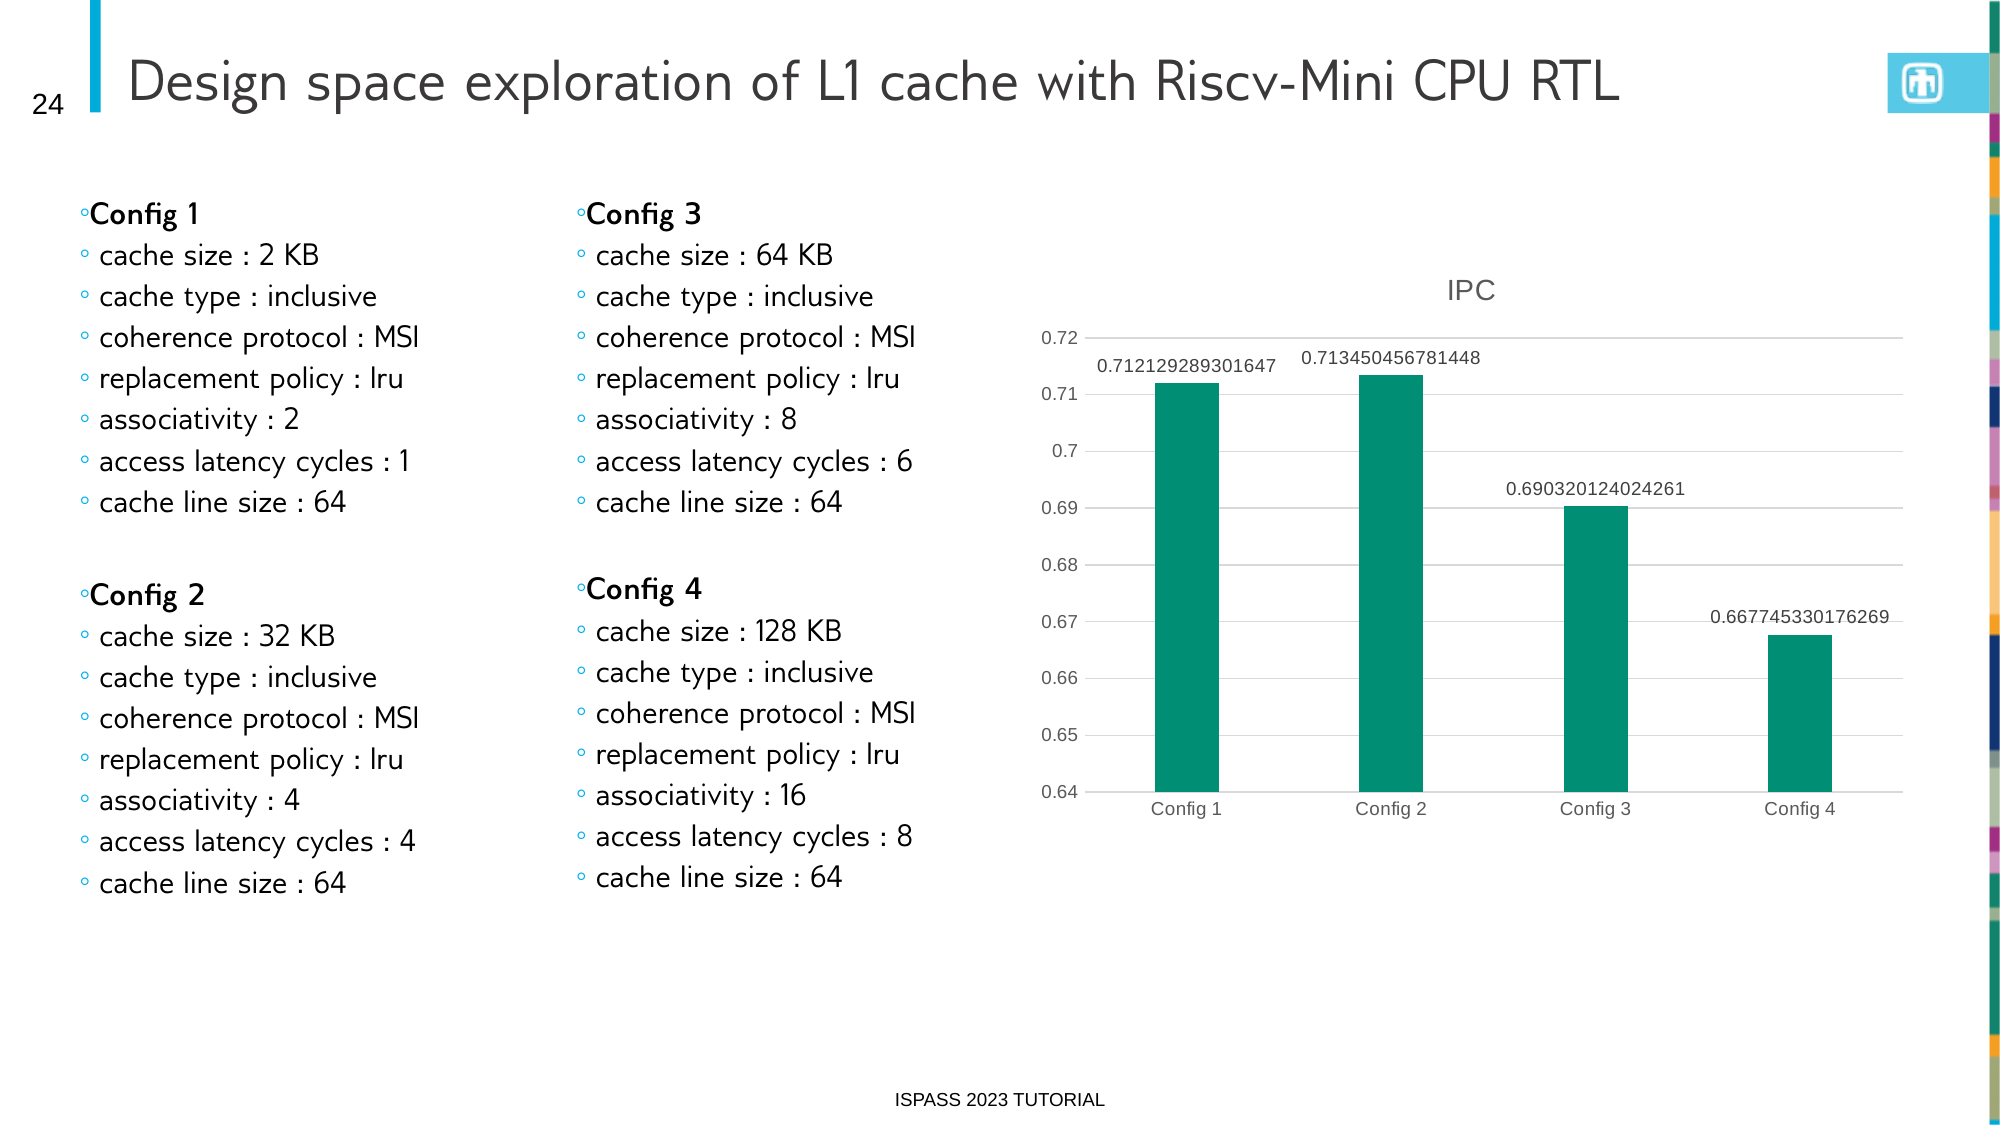

# Design space exploration of L1 cache with Riscv-Mini CPU RTL
24
Config 1
 cache size : 2 KB
 cache type : inclusive
 coherence protocol : MSI
 replacement policy : lru
 associativity : 2
 access latency cycles : 1
 cache line size : 64
Config 3
 cache size : 64 KB
 cache type : inclusive
 coherence protocol : MSI
 replacement policy : lru
 associativity : 8
 access latency cycles : 6
 cache line size : 64

### Chart:

| Category | IPC |
|---|---|
| Config 1 | 0.712129289301647 |
| Config 2 | 0.7134504567814477 |
| Config 3 | 0.6903201240242609 |
| Config 4 | 0.6677453301762694 |
Config 4
 cache size : 128 KB
 cache type : inclusive
 coherence protocol : MSI
 replacement policy : lru
 associativity : 16
 access latency cycles : 8
 cache line size : 64
Config 2
 cache size : 32 KB
 cache type : inclusive
 coherence protocol : MSI
 replacement policy : lru
 associativity : 4
 access latency cycles : 4
 cache line size : 64
ISPASS 2023 Tutorial